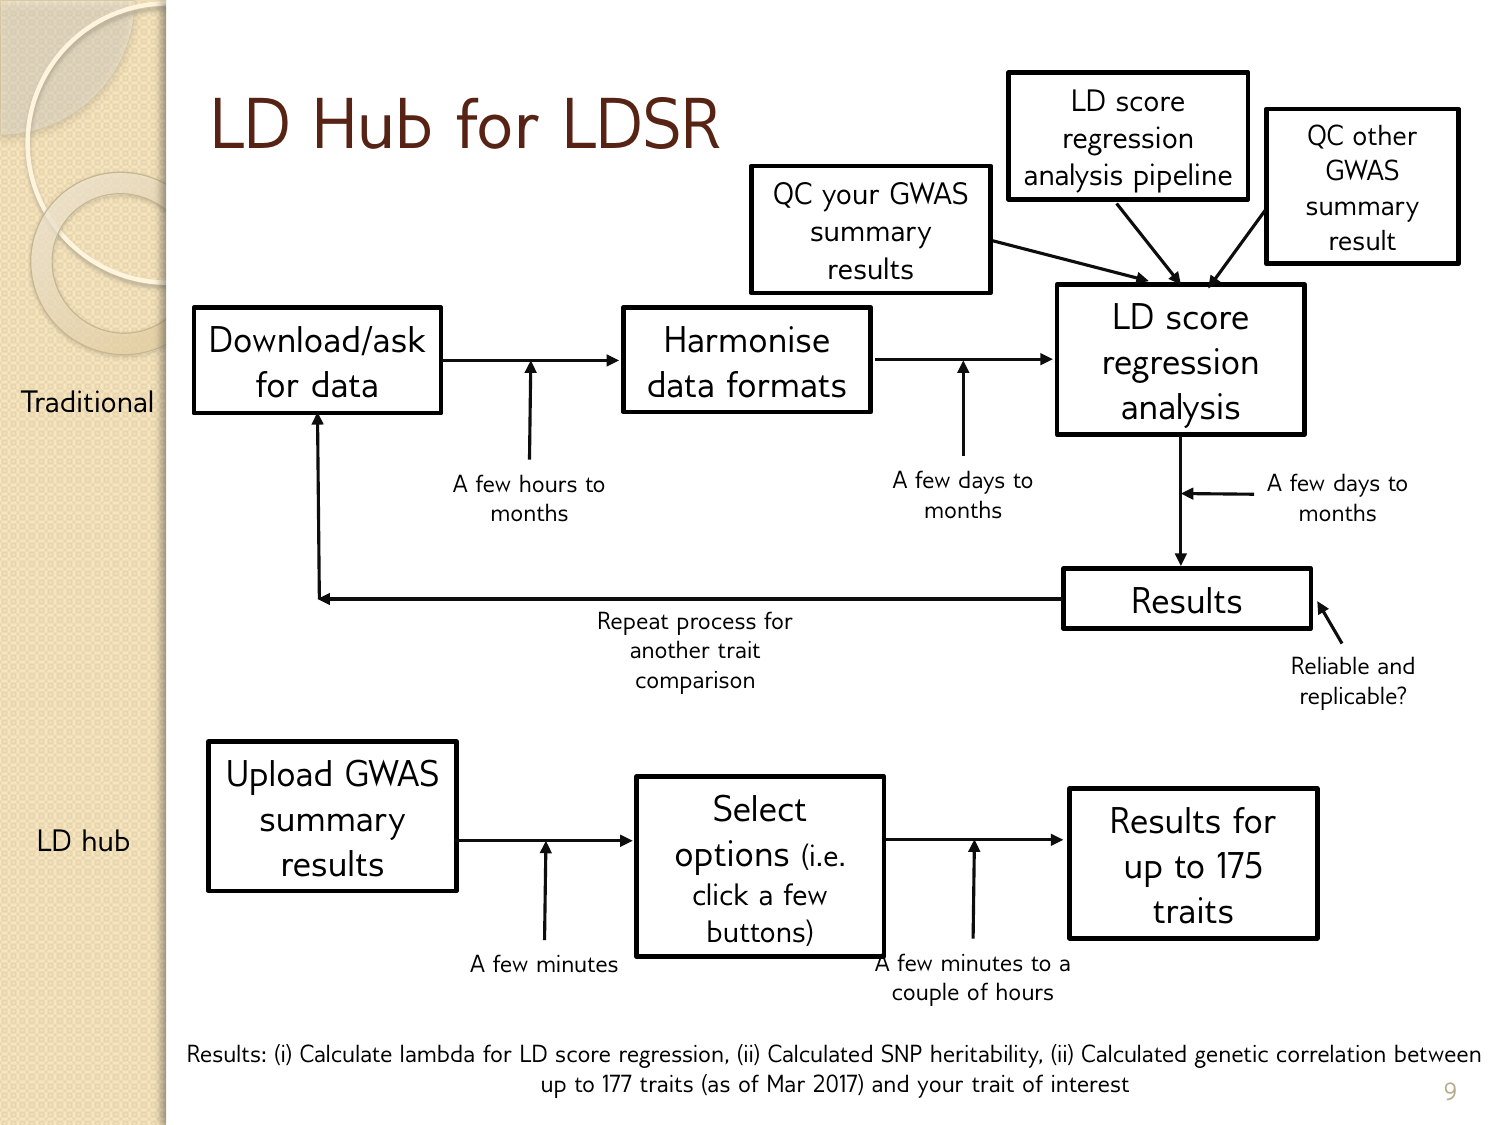

# LD Hub for LDSR
LD score regression analysis pipeline
QC other GWAS summary result
QC your GWAS summary results
LD score regression analysis
Harmonise data formats
Download/ask for data

Traditional
A few days to months
A few days to months
A few hours to months
Results
Repeat process for another trait comparison
Reliable and replicable?
Upload GWAS summary results
Select options (i.e. click a few buttons)
Results for up to 175 traits
LD hub
A few minutes to a couple of hours
A few minutes
Results: (i) Calculate lambda for LD score regression, (ii) Calculated SNP heritability, (ii) Calculated genetic correlation between up to 177 traits (as of Mar 2017) and your trait of interest
9